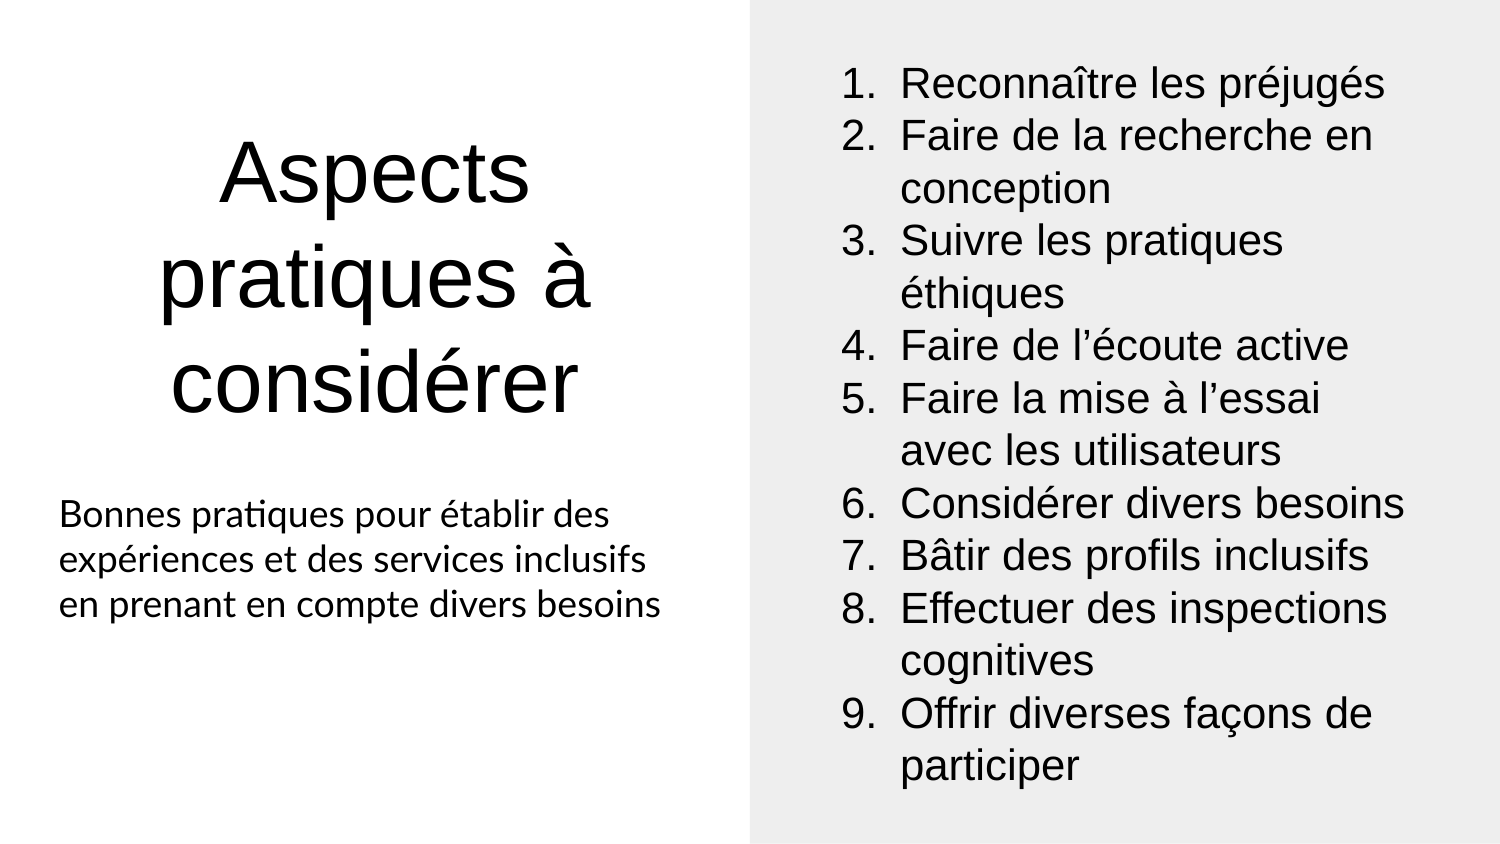

Reconnaître les préjugés
Faire de la recherche en conception
Suivre les pratiques éthiques
Faire de l’écoute active
Faire la mise à l’essai avec les utilisateurs
Considérer divers besoins
Bâtir des profils inclusifs
Effectuer des inspections cognitives
Offrir diverses façons de participer
# Aspects pratiques à considérer

Bonnes pratiques pour établir des expériences et des services inclusifs en prenant en compte divers besoins